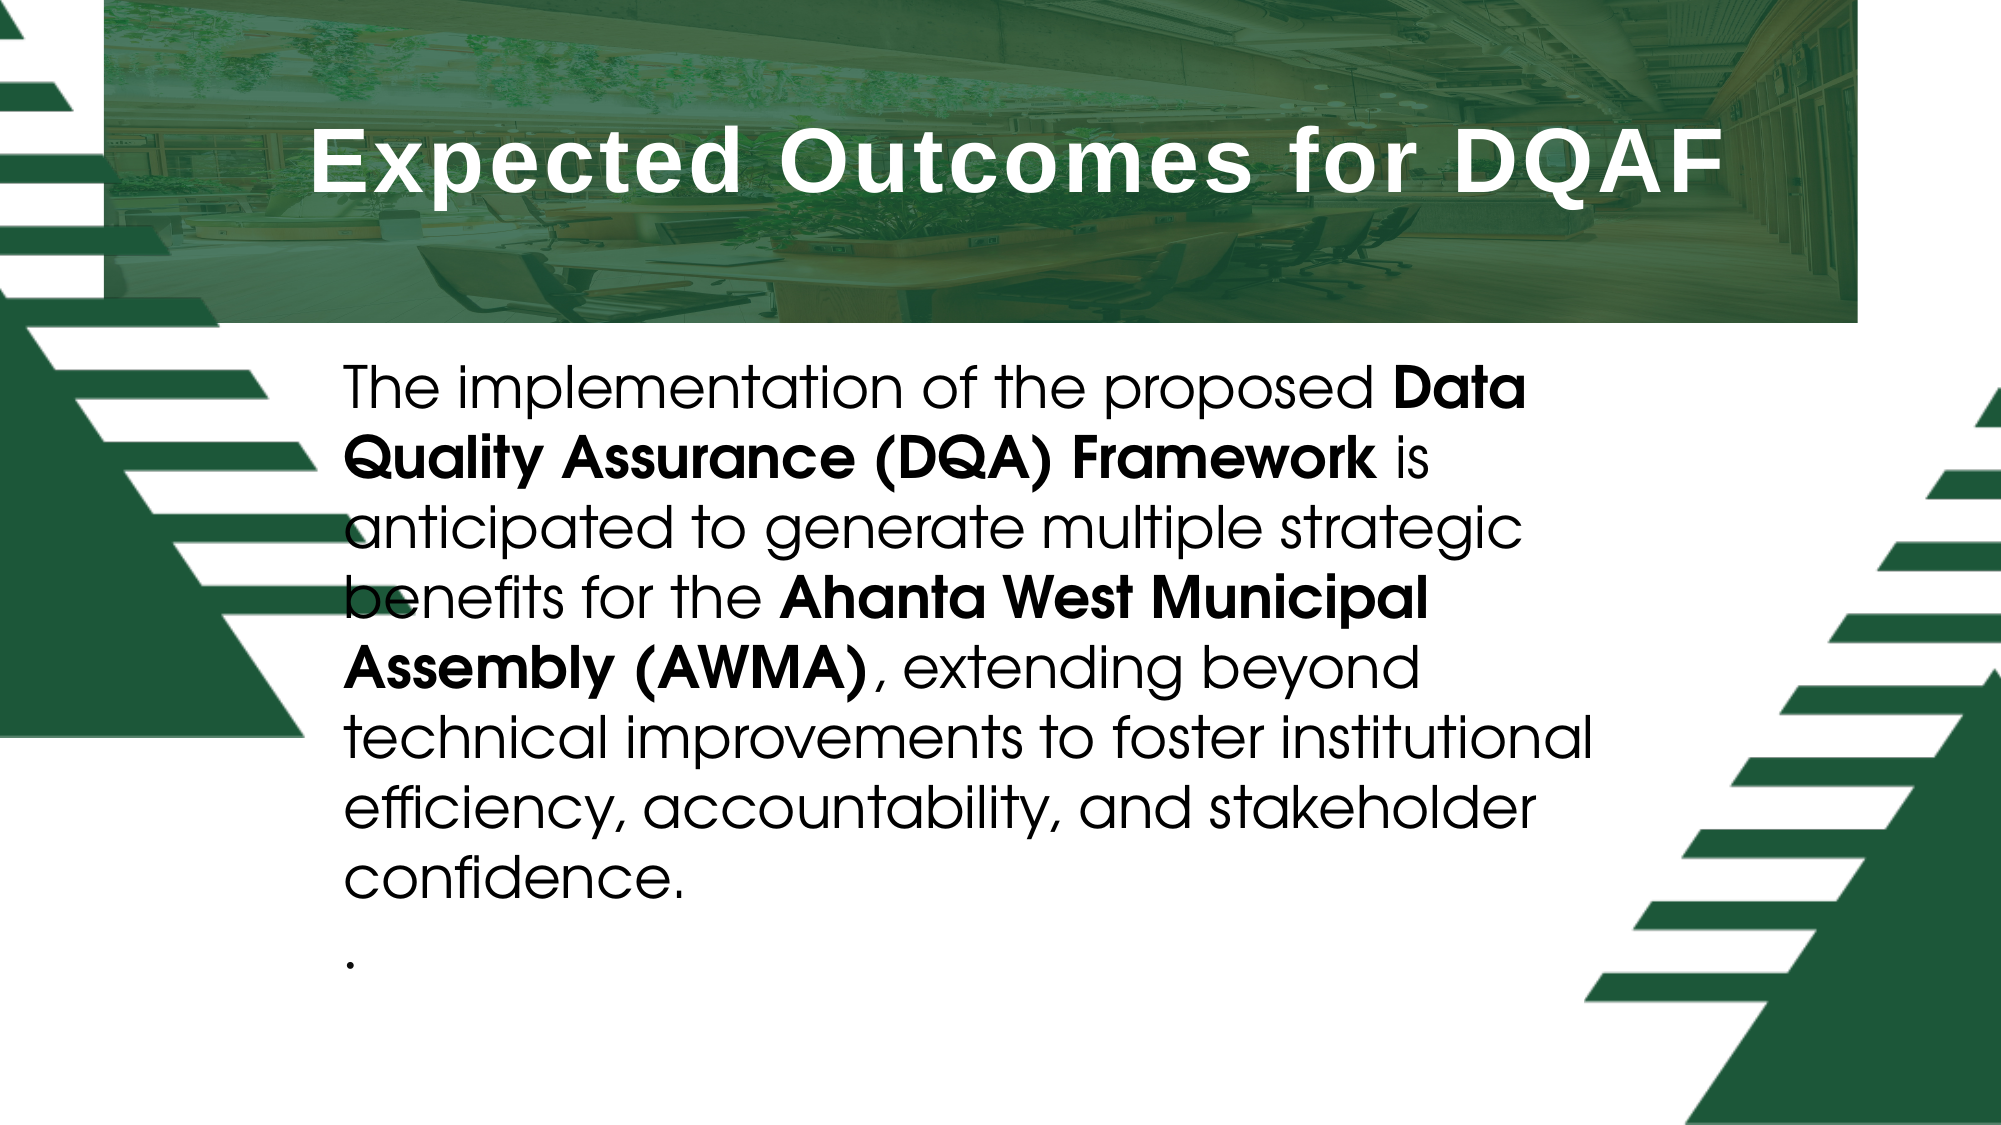

Expected Outcomes for DQAF
The implementation of the proposed Data Quality Assurance (DQA) Framework is anticipated to generate multiple strategic benefits for the Ahanta West Municipal Assembly (AWMA), extending beyond technical improvements to foster institutional efficiency, accountability, and stakeholder confidence.
.